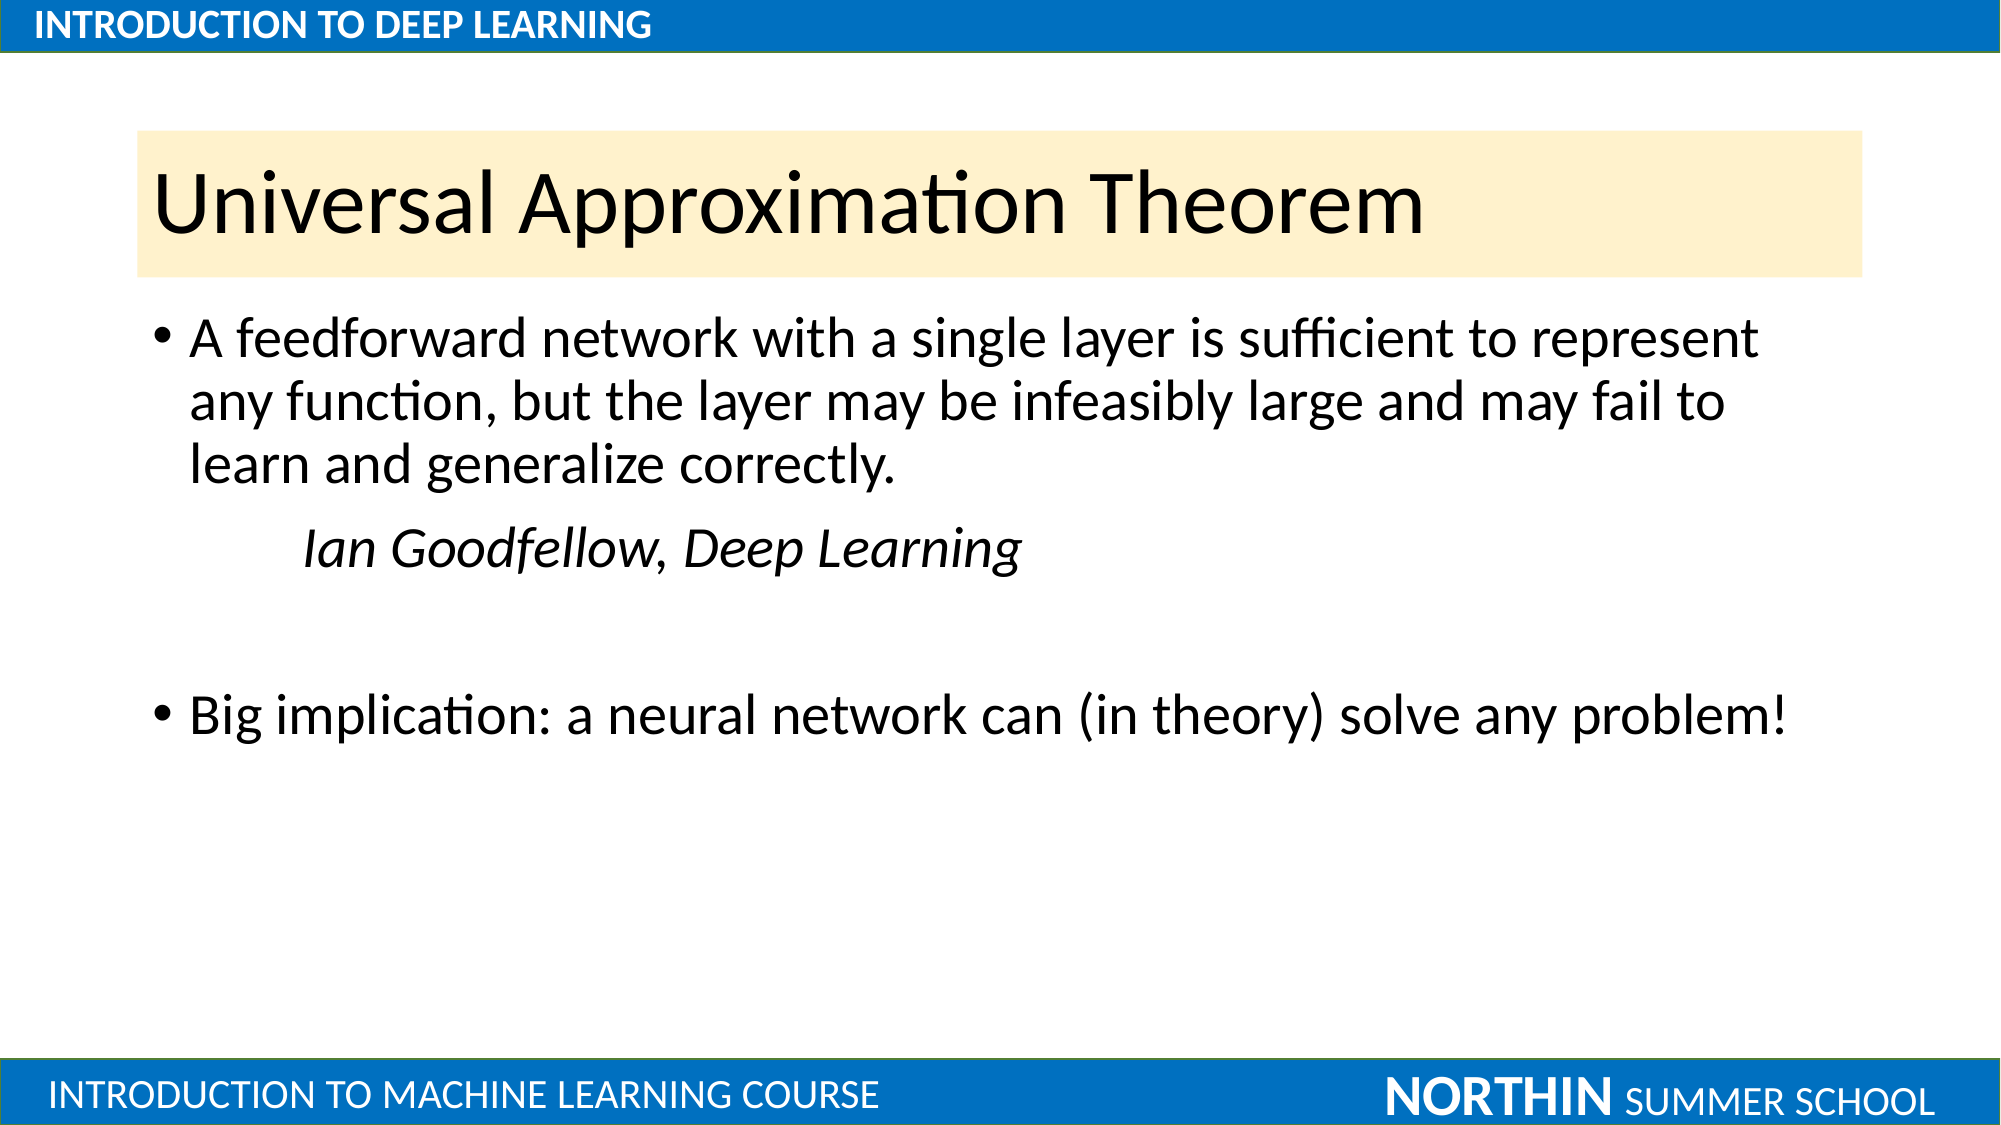

# Universal Approximation Theorem
A feedforward network with a single layer is sufficient to represent any function, but the layer may be infeasibly large and may fail to learn and generalize correctly.
	Ian Goodfellow, Deep Learning

Big implication: a neural network can (in theory) solve any problem!